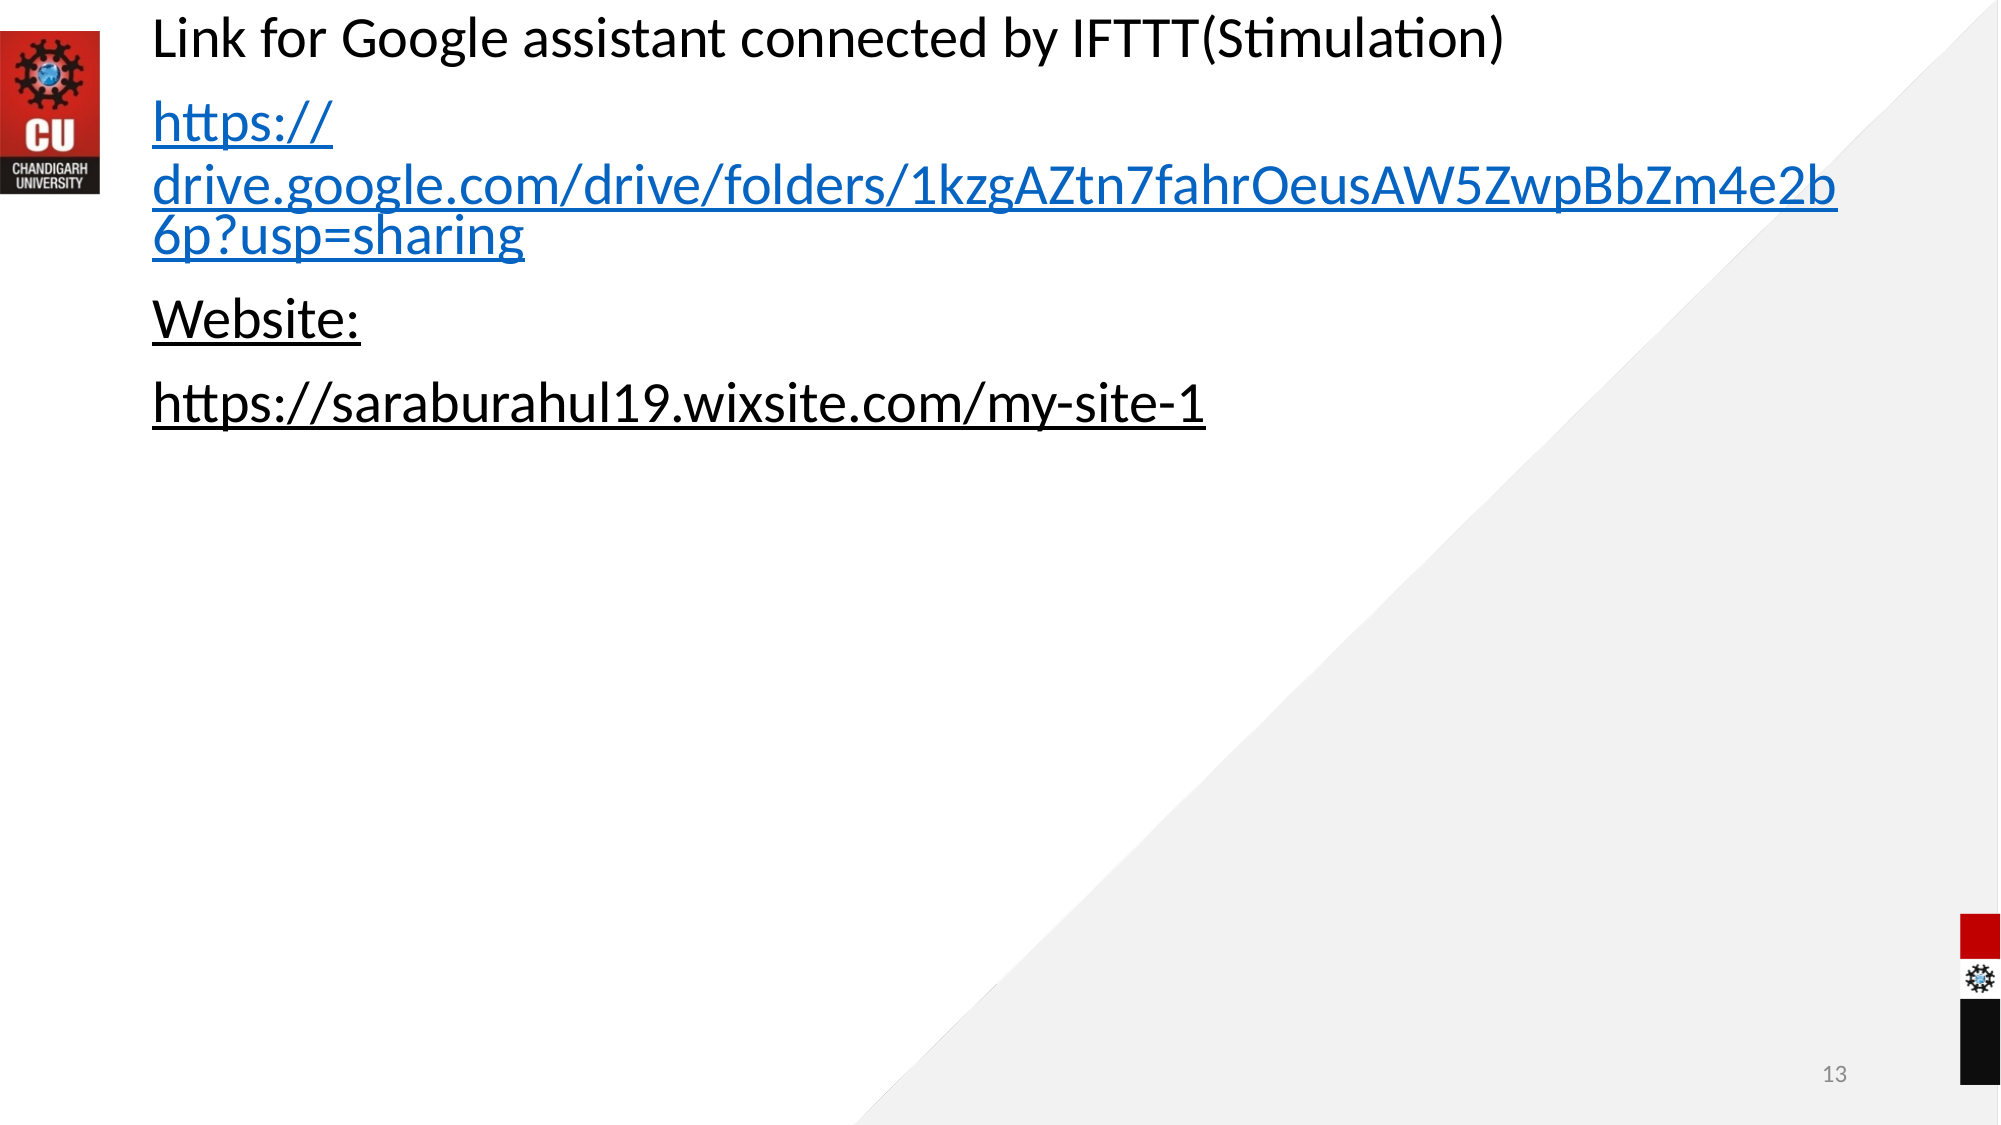

Link for Google assistant connected by IFTTT(Stimulation)
https://drive.google.com/drive/folders/1kzgAZtn7fahrOeusAW5ZwpBbZm4e2b6p?usp=sharing
Website:
https://saraburahul19.wixsite.com/my-site-1
13